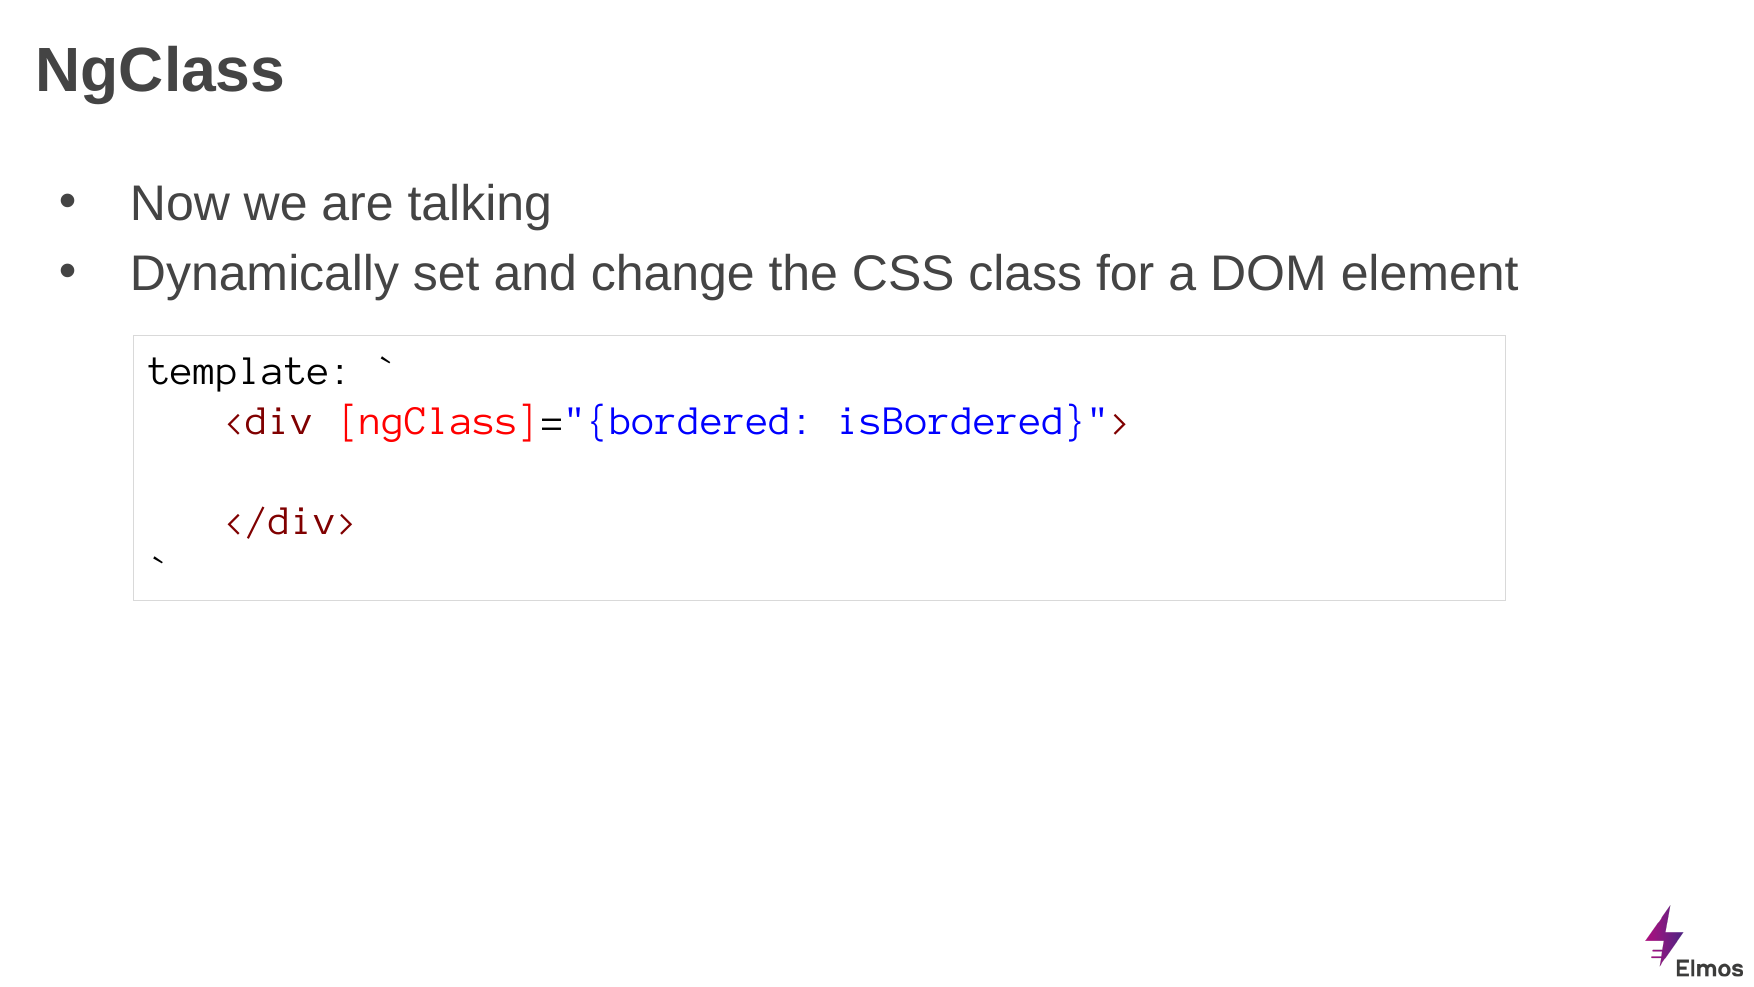

# NgClass
Now we are talking
Dynamically set and change the CSS class for a DOM element

template: `
<div [ngClass]="{bordered: isBordered}">

</div>
`